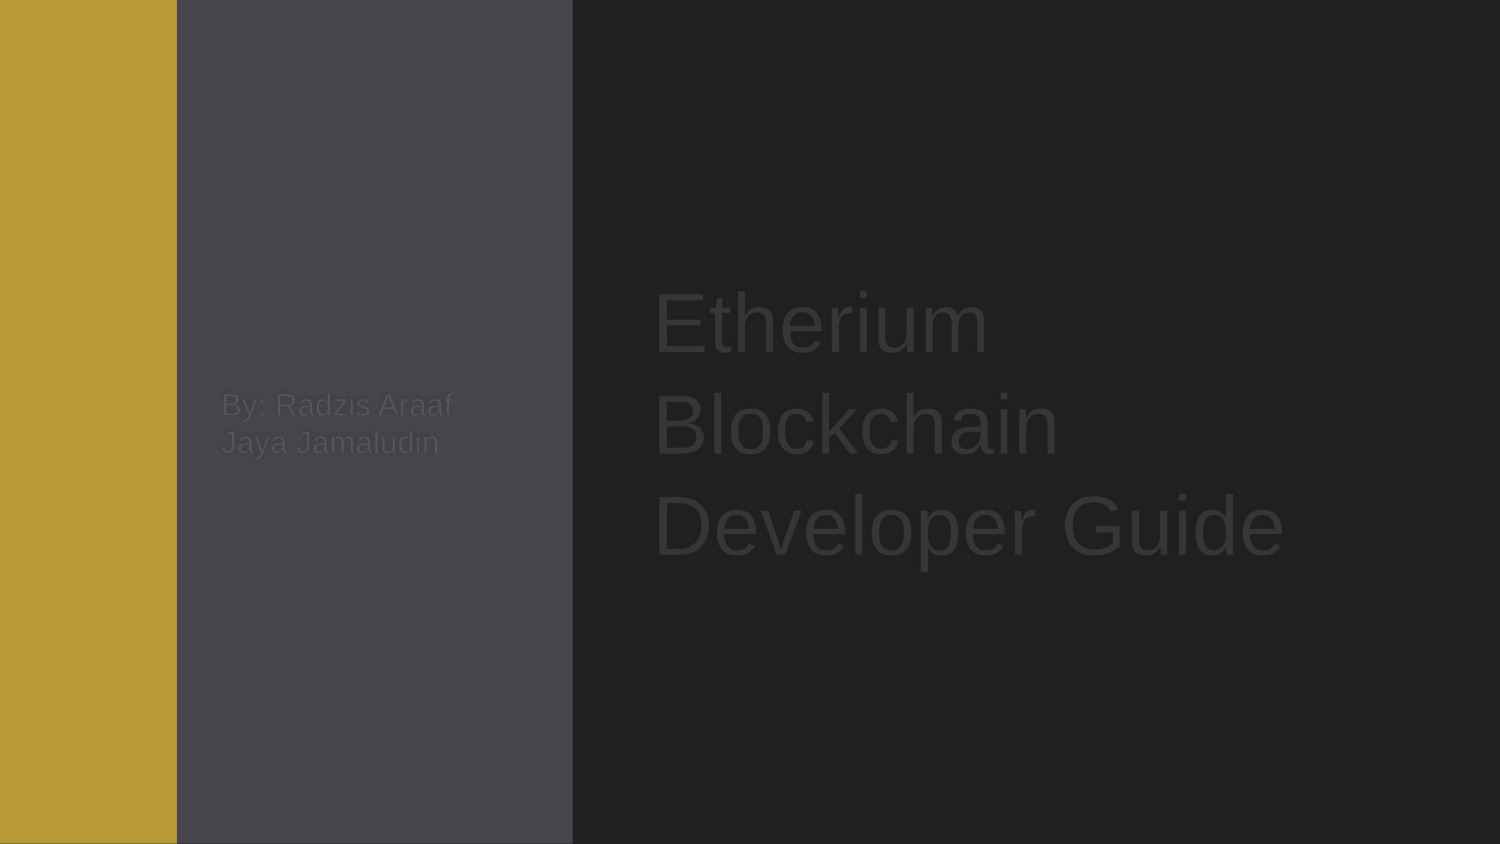

# Etherium Blockchain Developer Guide
By: Radzis Araaf Jaya Jamaludin